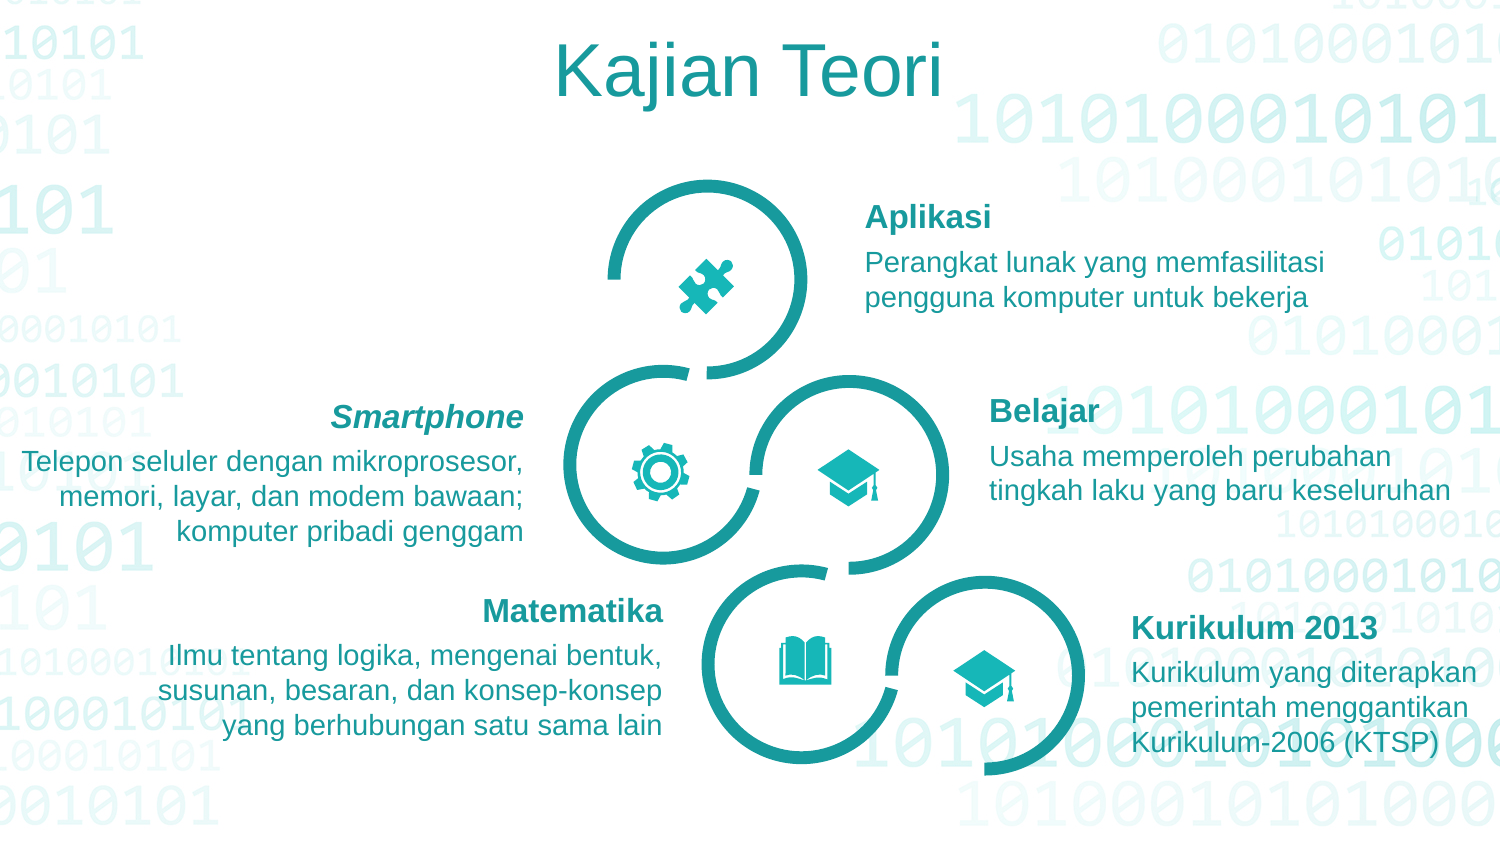

Kajian Teori

Aplikasi
Perangkat lunak yang memfasilitasi
pengguna komputer untuk bekerja

Belajar
Smartphone
Usaha memperoleh perubahan
tingkah laku yang baru keseluruhan
Telepon seluler dengan mikroprosesor,
memori, layar, dan modem bawaan;
komputer pribadi genggam

Matematika
Kurikulum 2013
Ilmu tentang logika, mengenai bentuk,
susunan, besaran, dan konsep-konsep
yang berhubungan satu sama lain
Kurikulum yang diterapkan
pemerintah menggantikan
Kurikulum-2006 (KTSP)